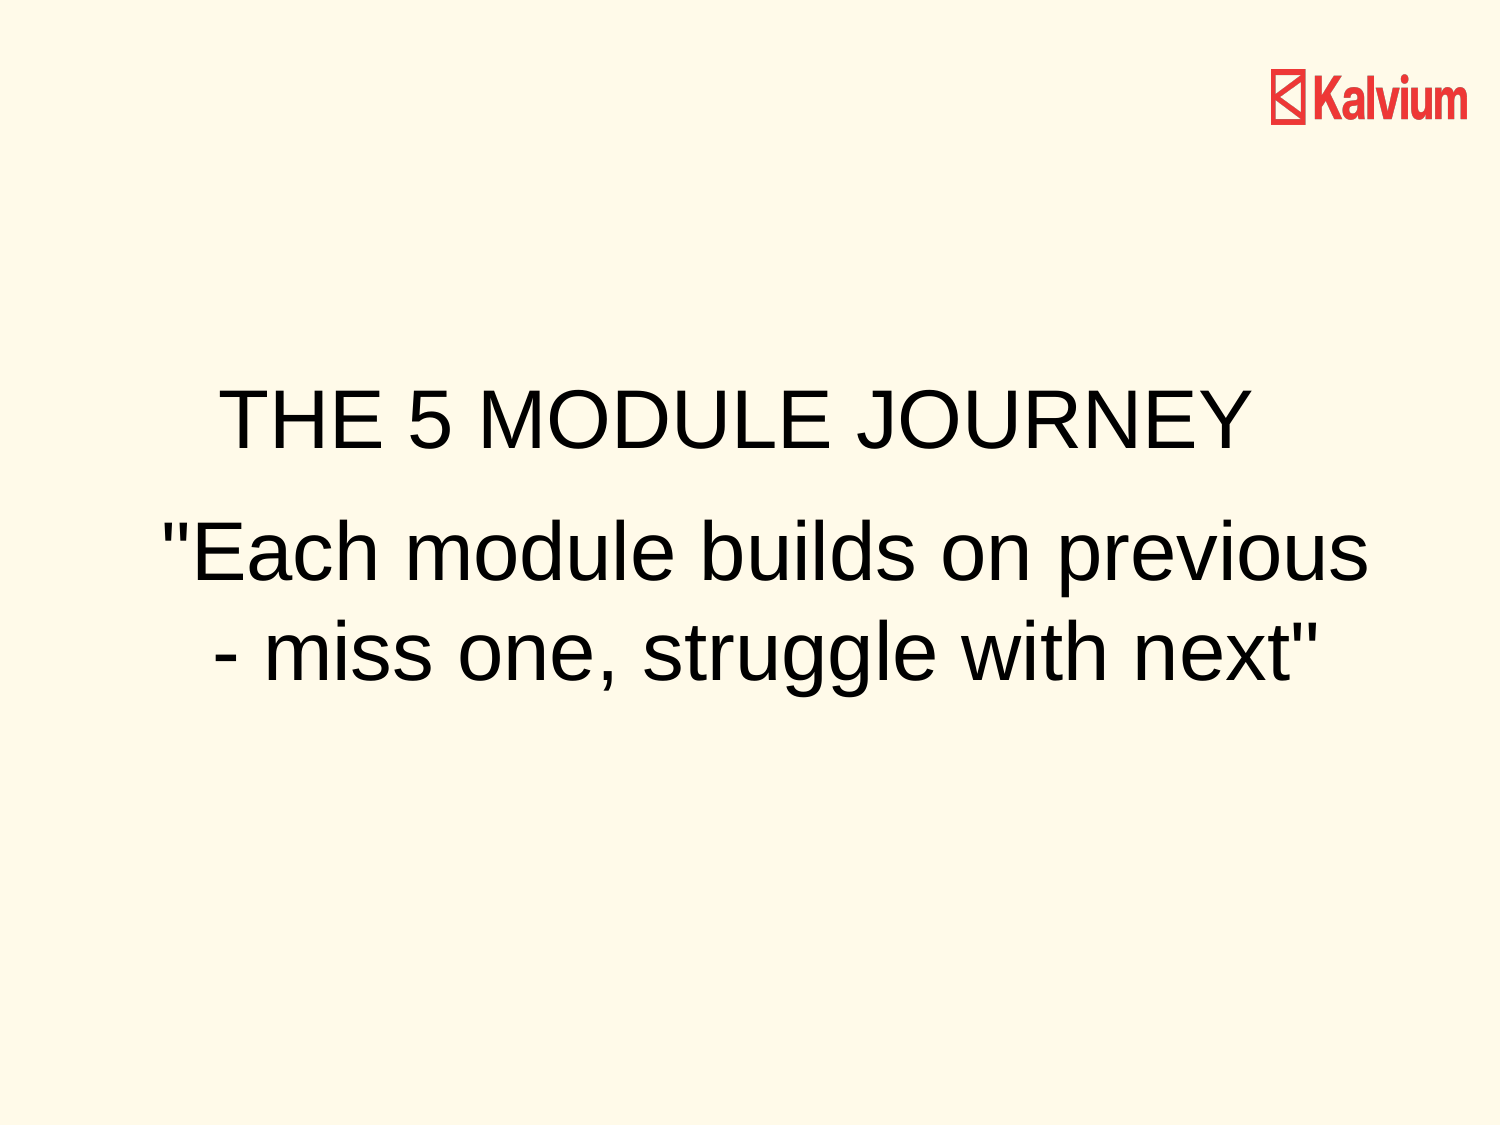

# THE 5 MODULE JOURNEY
"Each module builds on previous
- miss one, struggle with next"